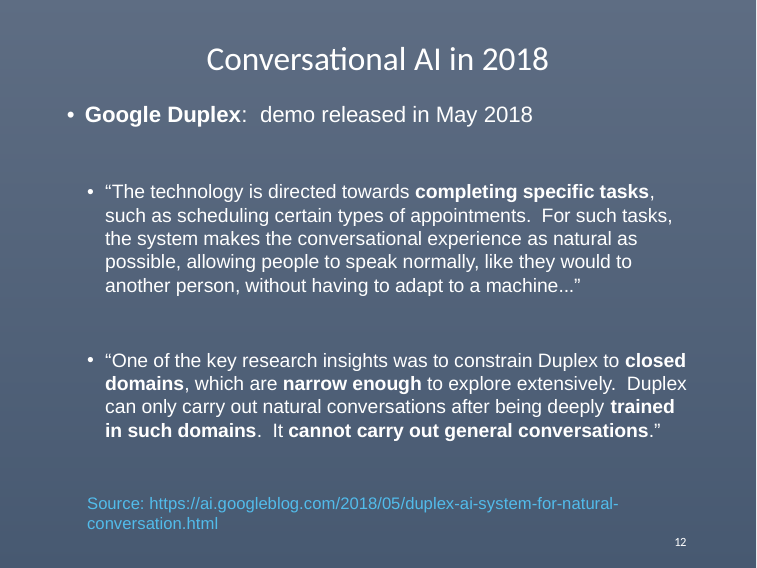

# Conversational AI in 2018
Google Duplex:  demo released in May 2018

“The technology is directed towards completing specific tasks, such as scheduling certain types of appointments.  For such tasks, the system makes the conversational experience as natural as possible, allowing people to speak normally, like they would to another person, without having to adapt to a machine...”

“One of the key research insights was to constrain Duplex to closed domains, which are narrow enough to explore extensively.  Duplex can only carry out natural conversations after being deeply trained in such domains.  It cannot carry out general conversations.”

Source: https://ai.googleblog.com/2018/05/duplex-ai-system-for-natural-conversation.html
12